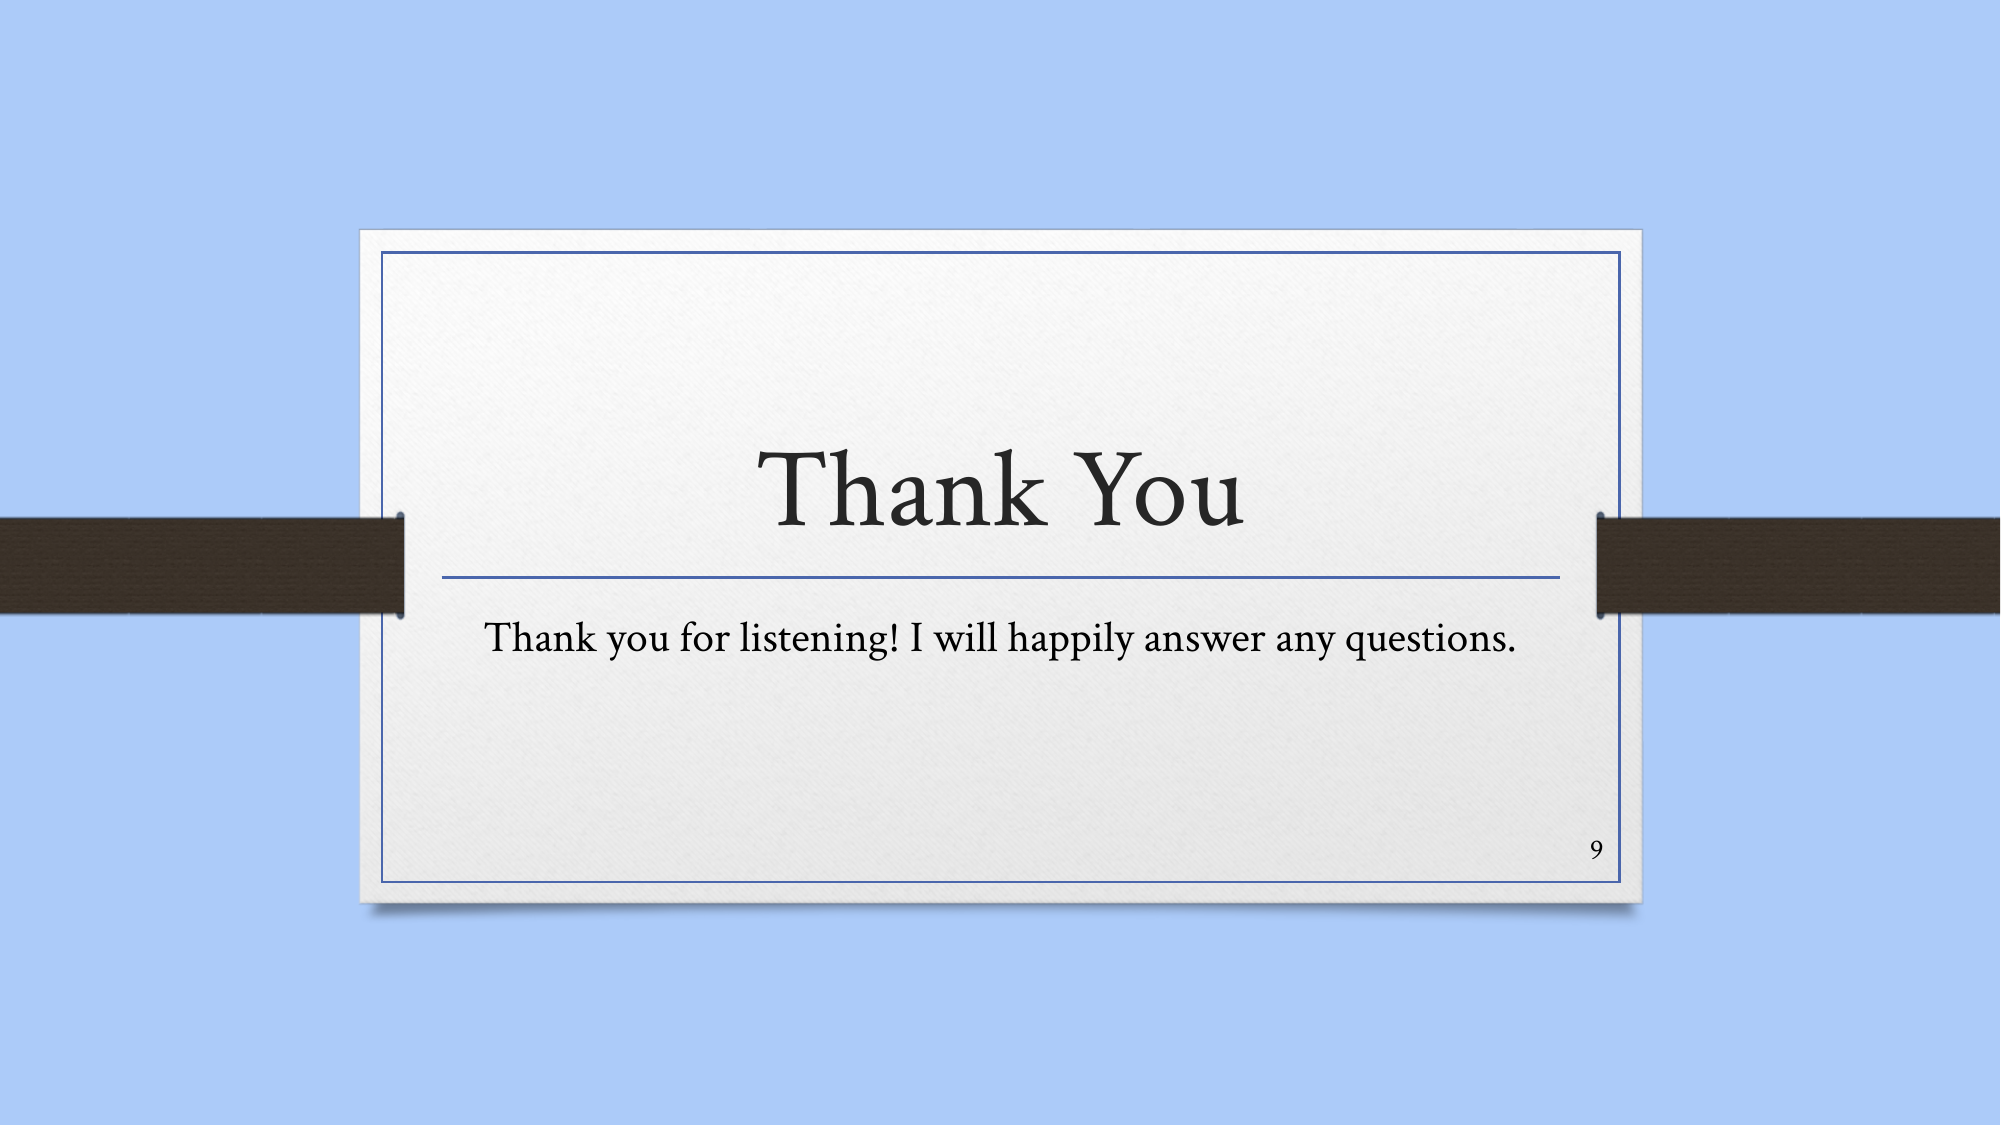

# Thank You
Thank you for listening! I will happily answer any questions.
9